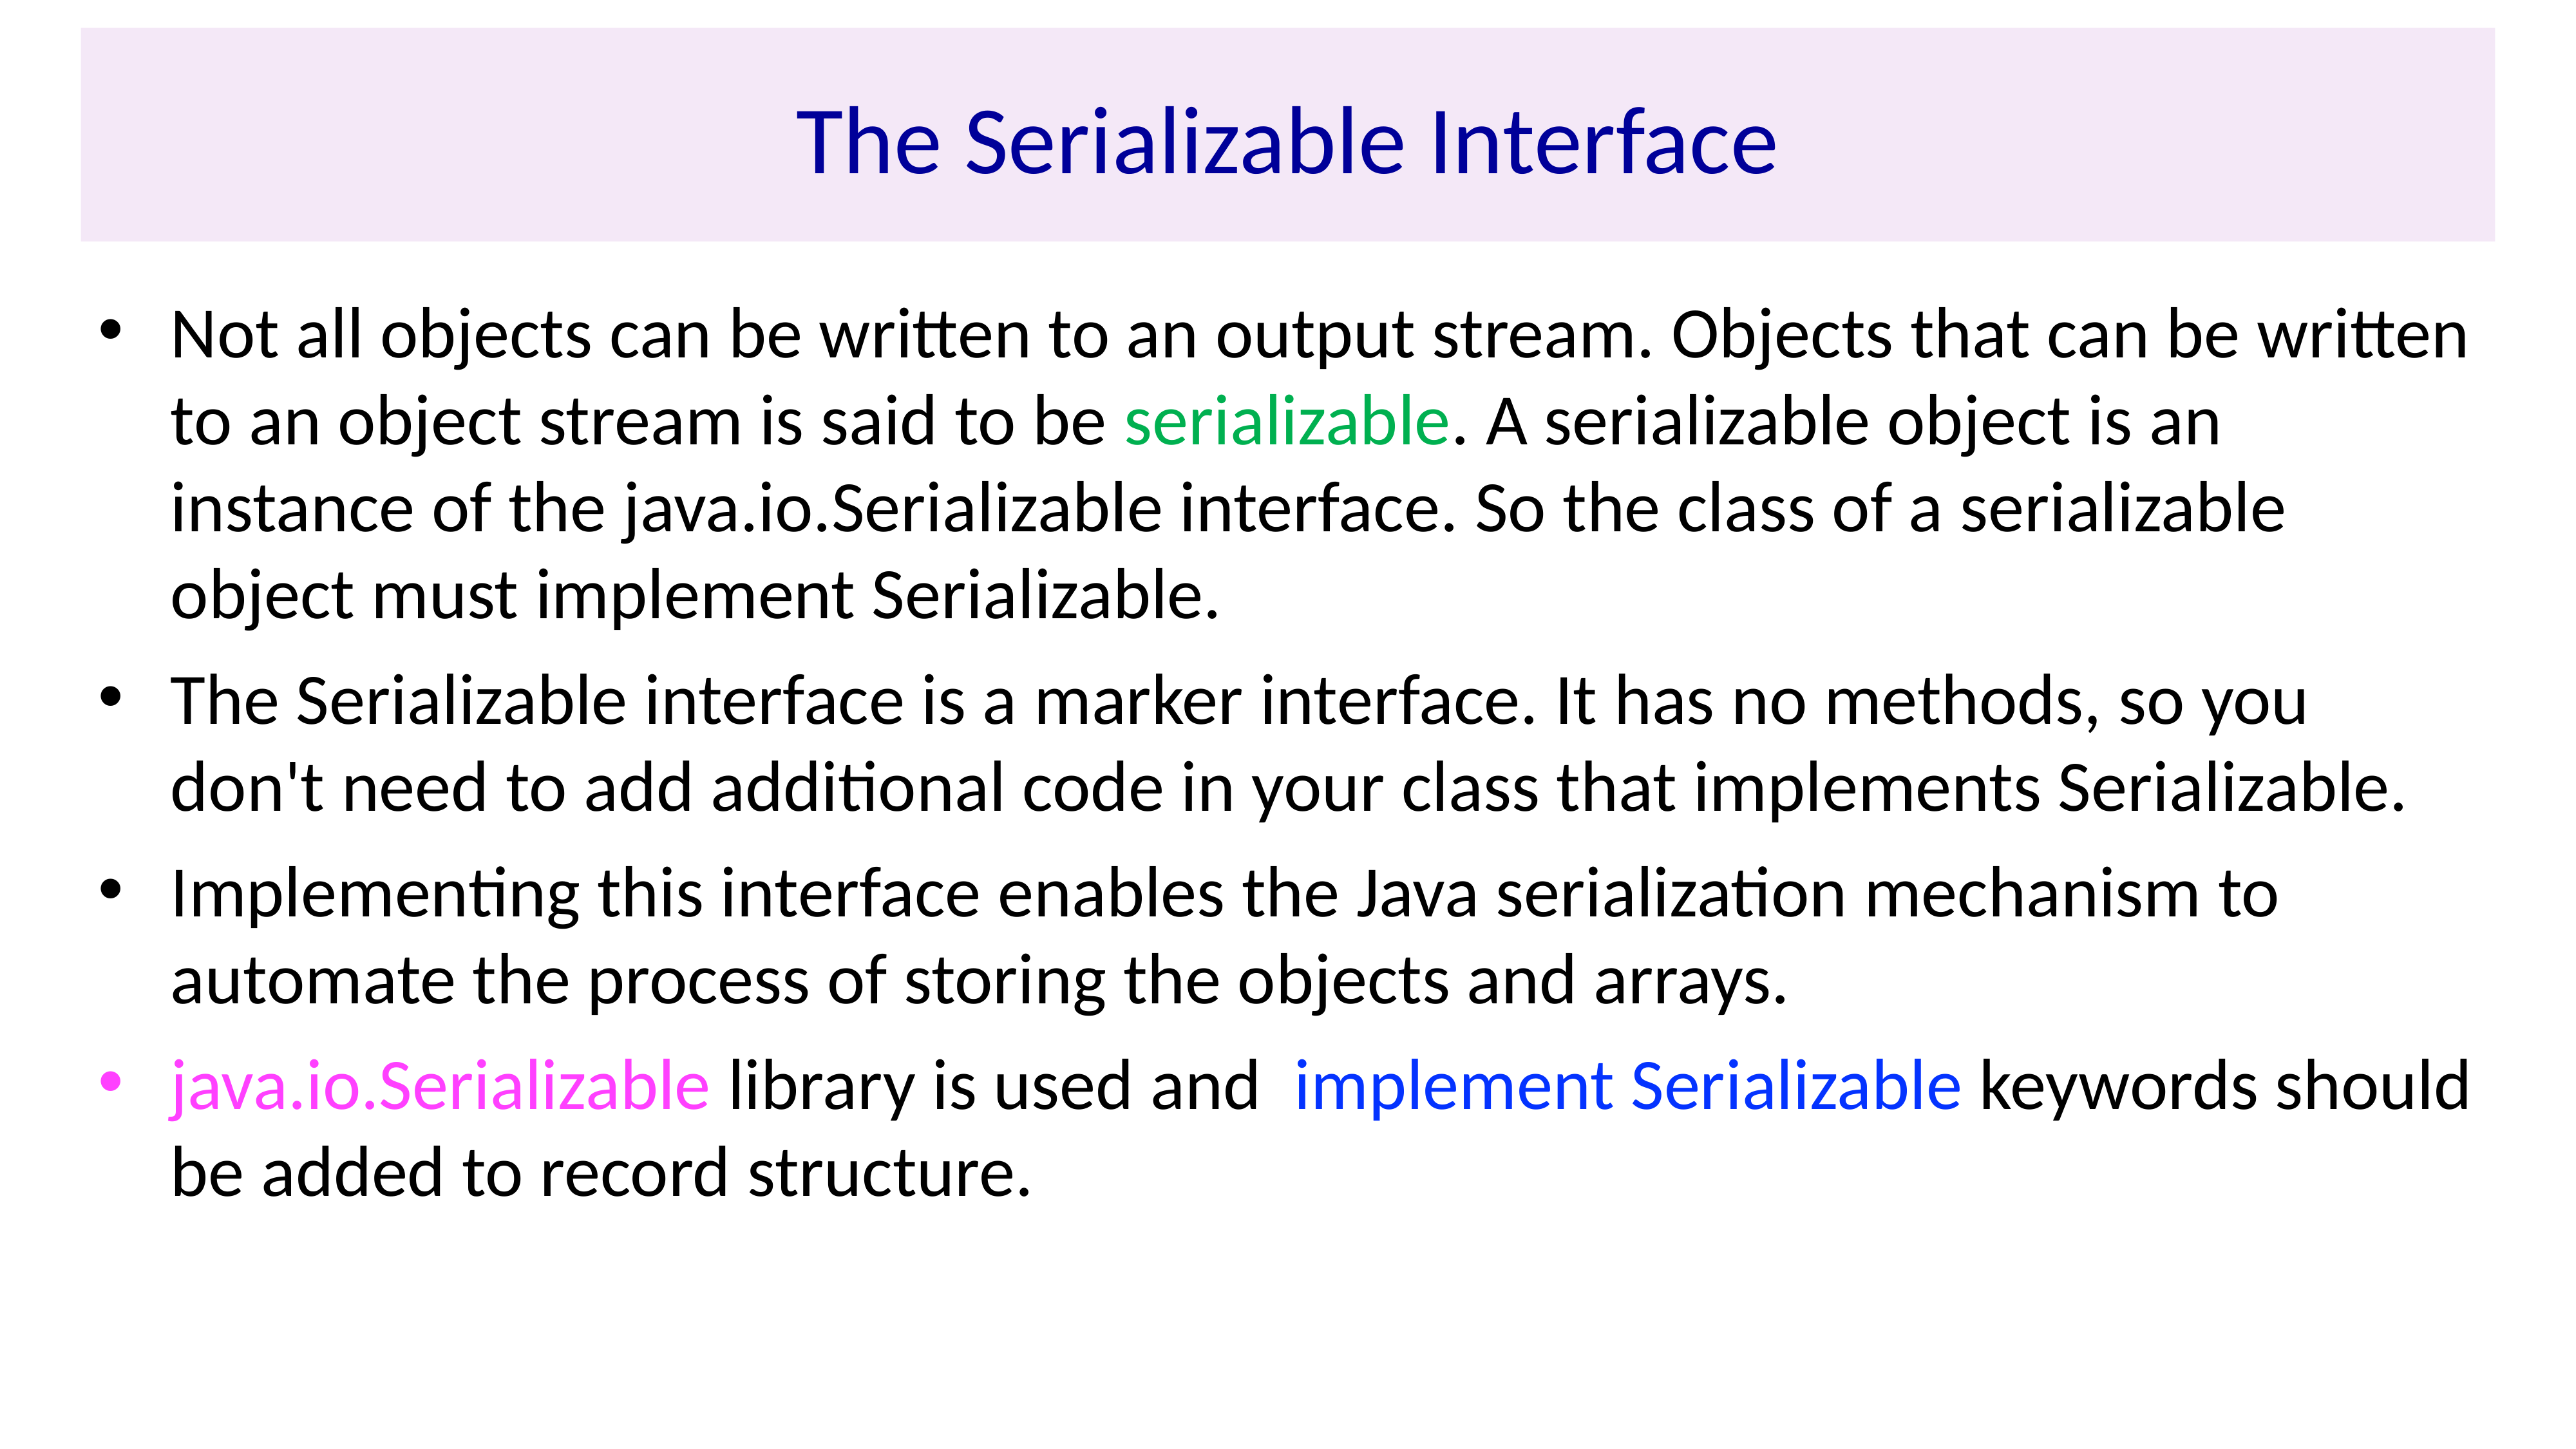

# The Serializable Interface
Not all objects can be written to an output stream. Objects that can be written to an object stream is said to be serializable. A serializable object is an instance of the java.io.Serializable interface. So the class of a serializable object must implement Serializable.
The Serializable interface is a marker interface. It has no methods, so you don't need to add additional code in your class that implements Serializable.
Implementing this interface enables the Java serialization mechanism to automate the process of storing the objects and arrays.
java.io.Serializable library is used and  implement Serializable keywords should be added to record structure.